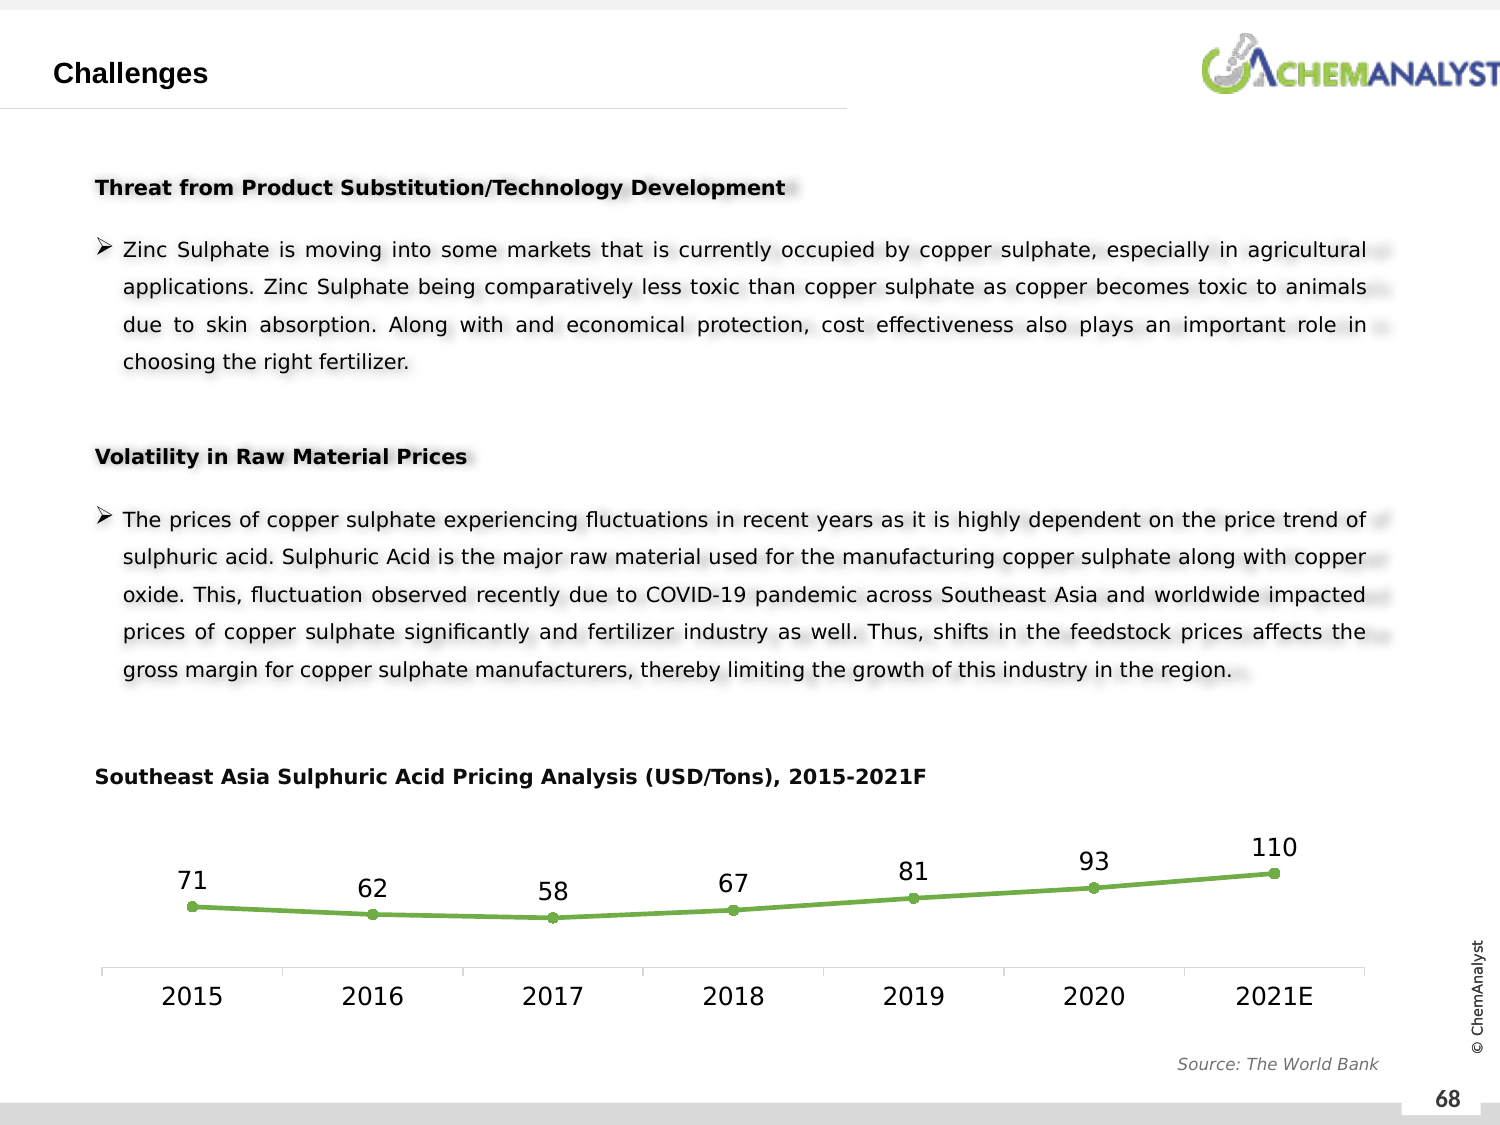

Challenges
Threat from Product Substitution/Technology Development
Zinc Sulphate is moving into some markets that is currently occupied by copper sulphate, especially in agricultural applications. Zinc Sulphate being comparatively less toxic than copper sulphate as copper becomes toxic to animals due to skin absorption. Along with and economical protection, cost effectiveness also plays an important role in choosing the right fertilizer.

Volatility in Raw Material Prices
The prices of copper sulphate experiencing fluctuations in recent years as it is highly dependent on the price trend of sulphuric acid. Sulphuric Acid is the major raw material used for the manufacturing copper sulphate along with copper oxide. This, fluctuation observed recently due to COVID-19 pandemic across Southeast Asia and worldwide impacted prices of copper sulphate significantly and fertilizer industry as well. Thus, shifts in the feedstock prices affects the gross margin for copper sulphate manufacturers, thereby limiting the growth of this industry in the region.
Southeast Asia Sulphuric Acid Pricing Analysis (USD/Tons), 2015-2021F

### Chart

| Category | Sulphuric Acid |
|---|---|
| 2015 | 71.0 |
| 2016 | 62.0 |
| 2017 | 58.0 |
| 2018 | 67.0 |
| 2019 | 81.0 |
| 2020 | 93.0 |
| 2021E | 110.0 |
Source: The World Bank
Source: The World Bank